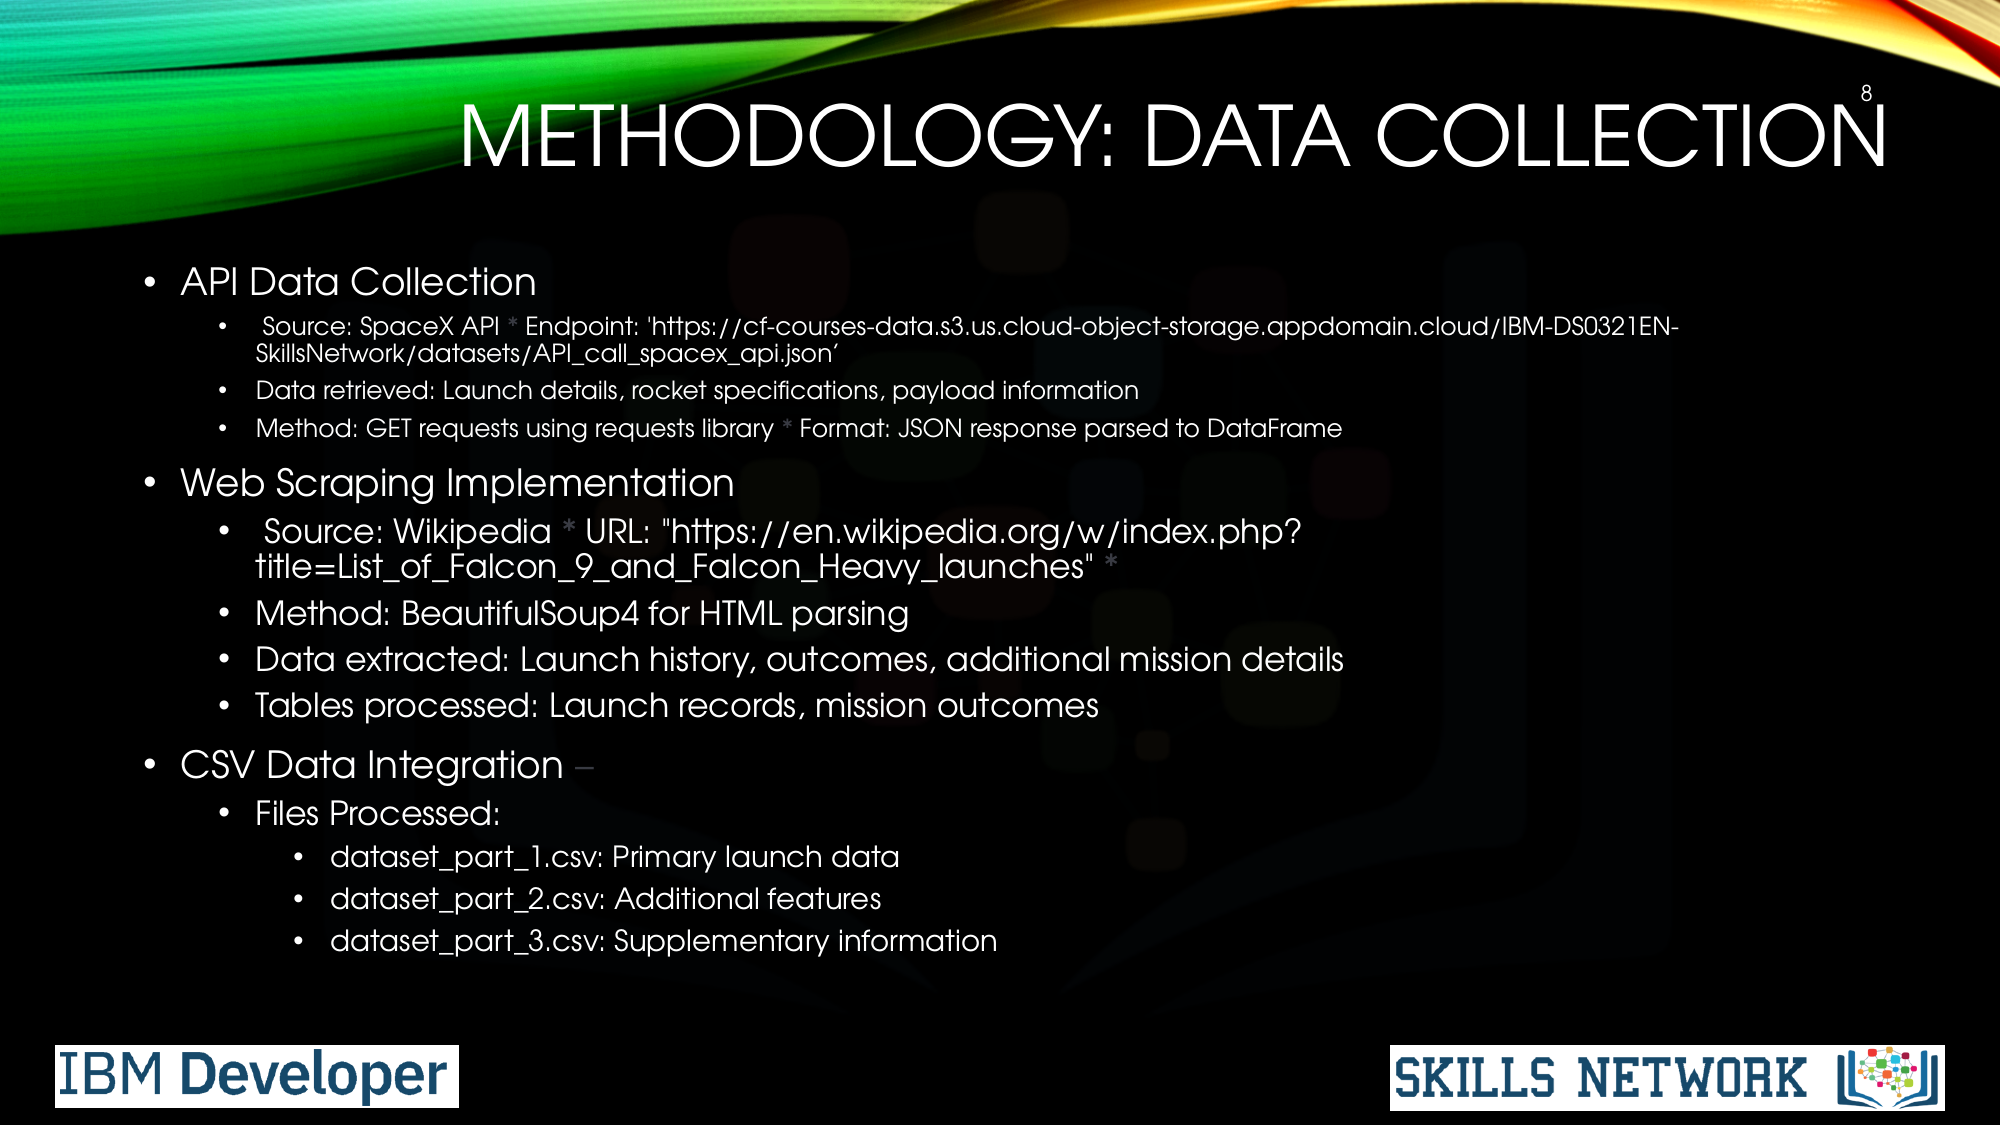

# METHODOLOGY: Data Collection
8
API Data Collection
 Source: SpaceX API * Endpoint: 'https://cf-courses-data.s3.us.cloud-object-storage.appdomain.cloud/IBM-DS0321EN-SkillsNetwork/datasets/API_call_spacex_api.json’
Data retrieved: Launch details, rocket specifications, payload information
Method: GET requests using requests library * Format: JSON response parsed to DataFrame
Web Scraping Implementation
 Source: Wikipedia * URL: "https://en.wikipedia.org/w/index.php?title=List_of_Falcon_9_and_Falcon_Heavy_launches" *
Method: BeautifulSoup4 for HTML parsing
Data extracted: Launch history, outcomes, additional mission details
Tables processed: Launch records, mission outcomes
CSV Data Integration –
Files Processed:
dataset_part_1.csv: Primary launch data
dataset_part_2.csv: Additional features
dataset_part_3.csv: Supplementary information